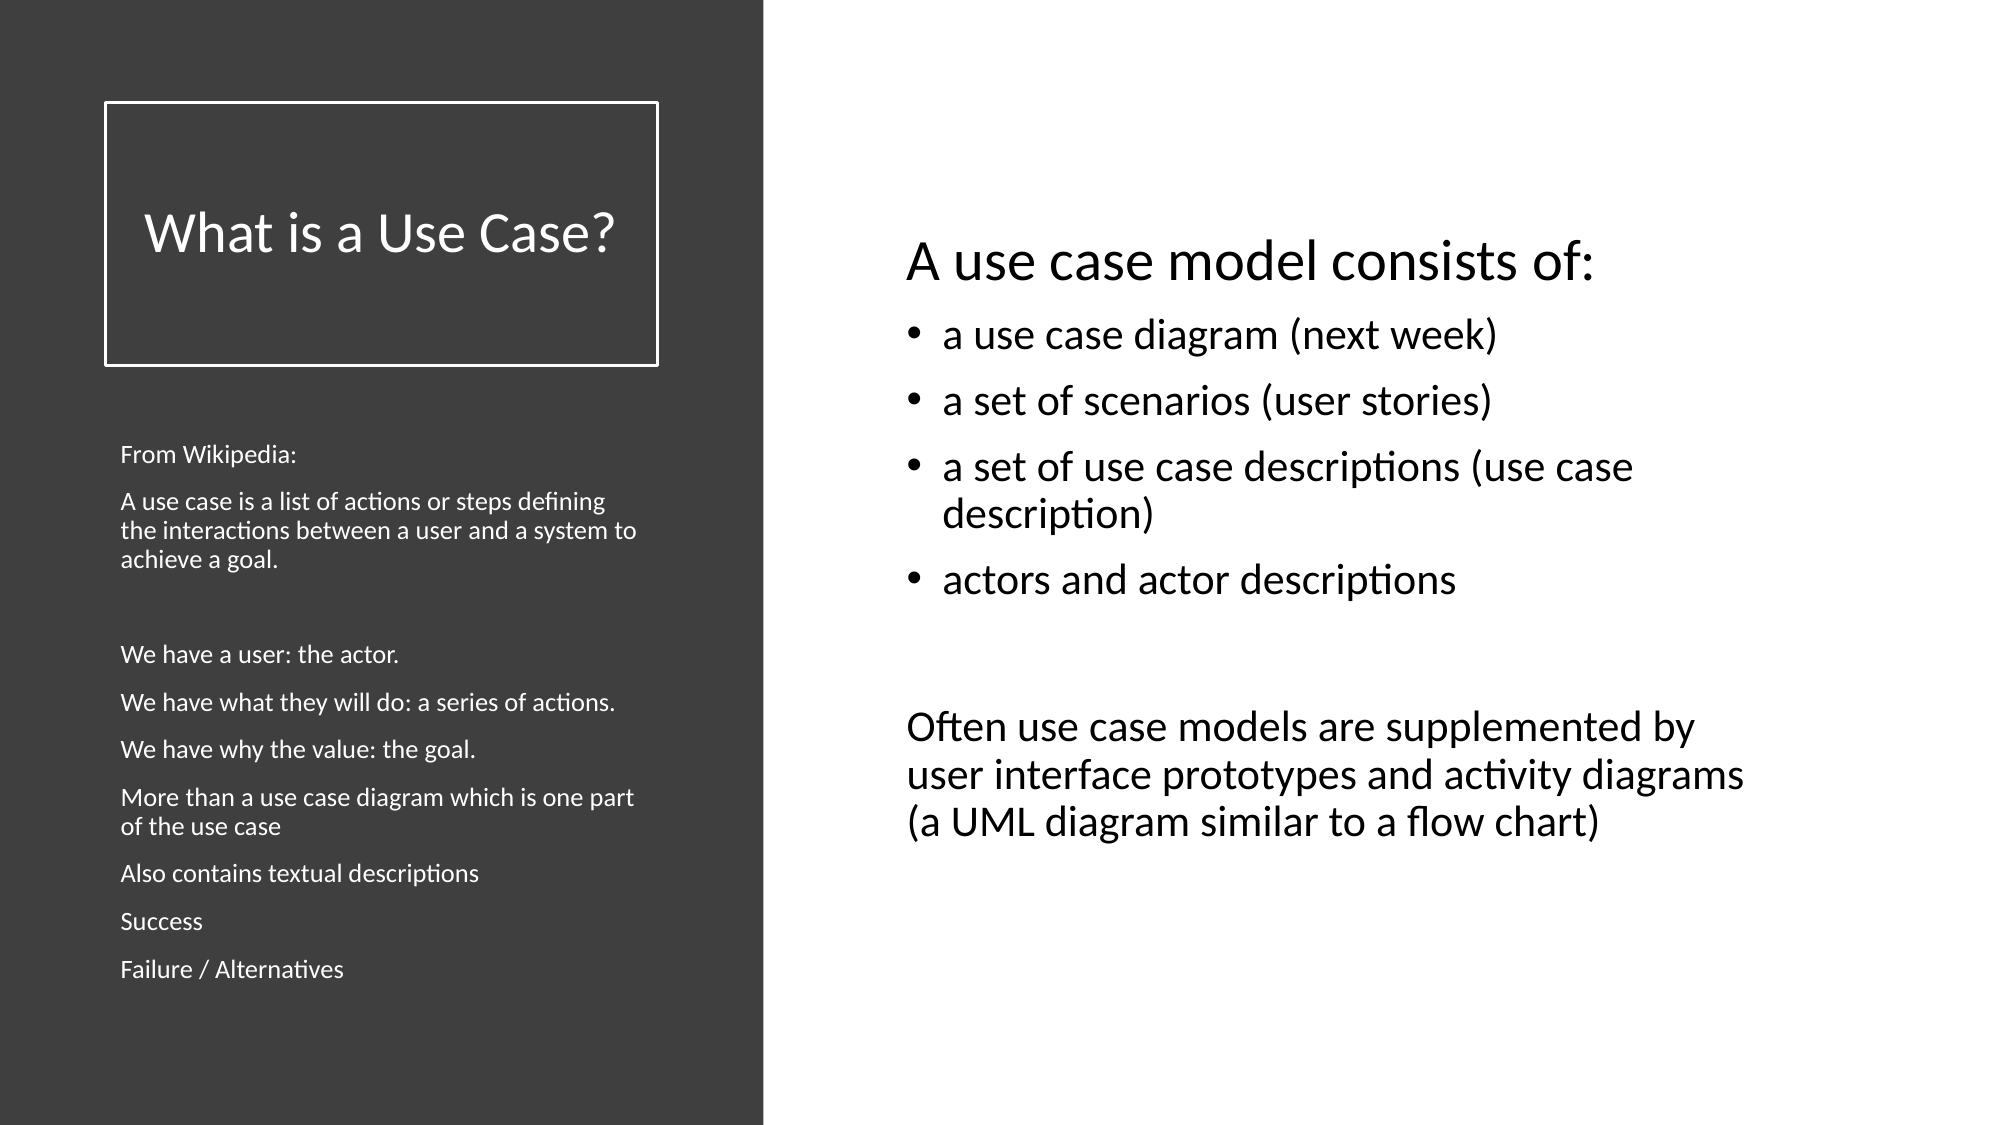

# What is a Use Case?
A use case model consists of:
a use case diagram (next week)
a set of scenarios (user stories)
a set of use case descriptions (use case description)
actors and actor descriptions

Often use case models are supplemented by user interface prototypes and activity diagrams (a UML diagram similar to a flow chart)
From Wikipedia:
A use case is a list of actions or steps defining the interactions between a user and a system to achieve a goal.

We have a user: the actor.
We have what they will do: a series of actions.
We have why the value: the goal.
More than a use case diagram which is one part of the use case
Also contains textual descriptions
Success
Failure / Alternatives